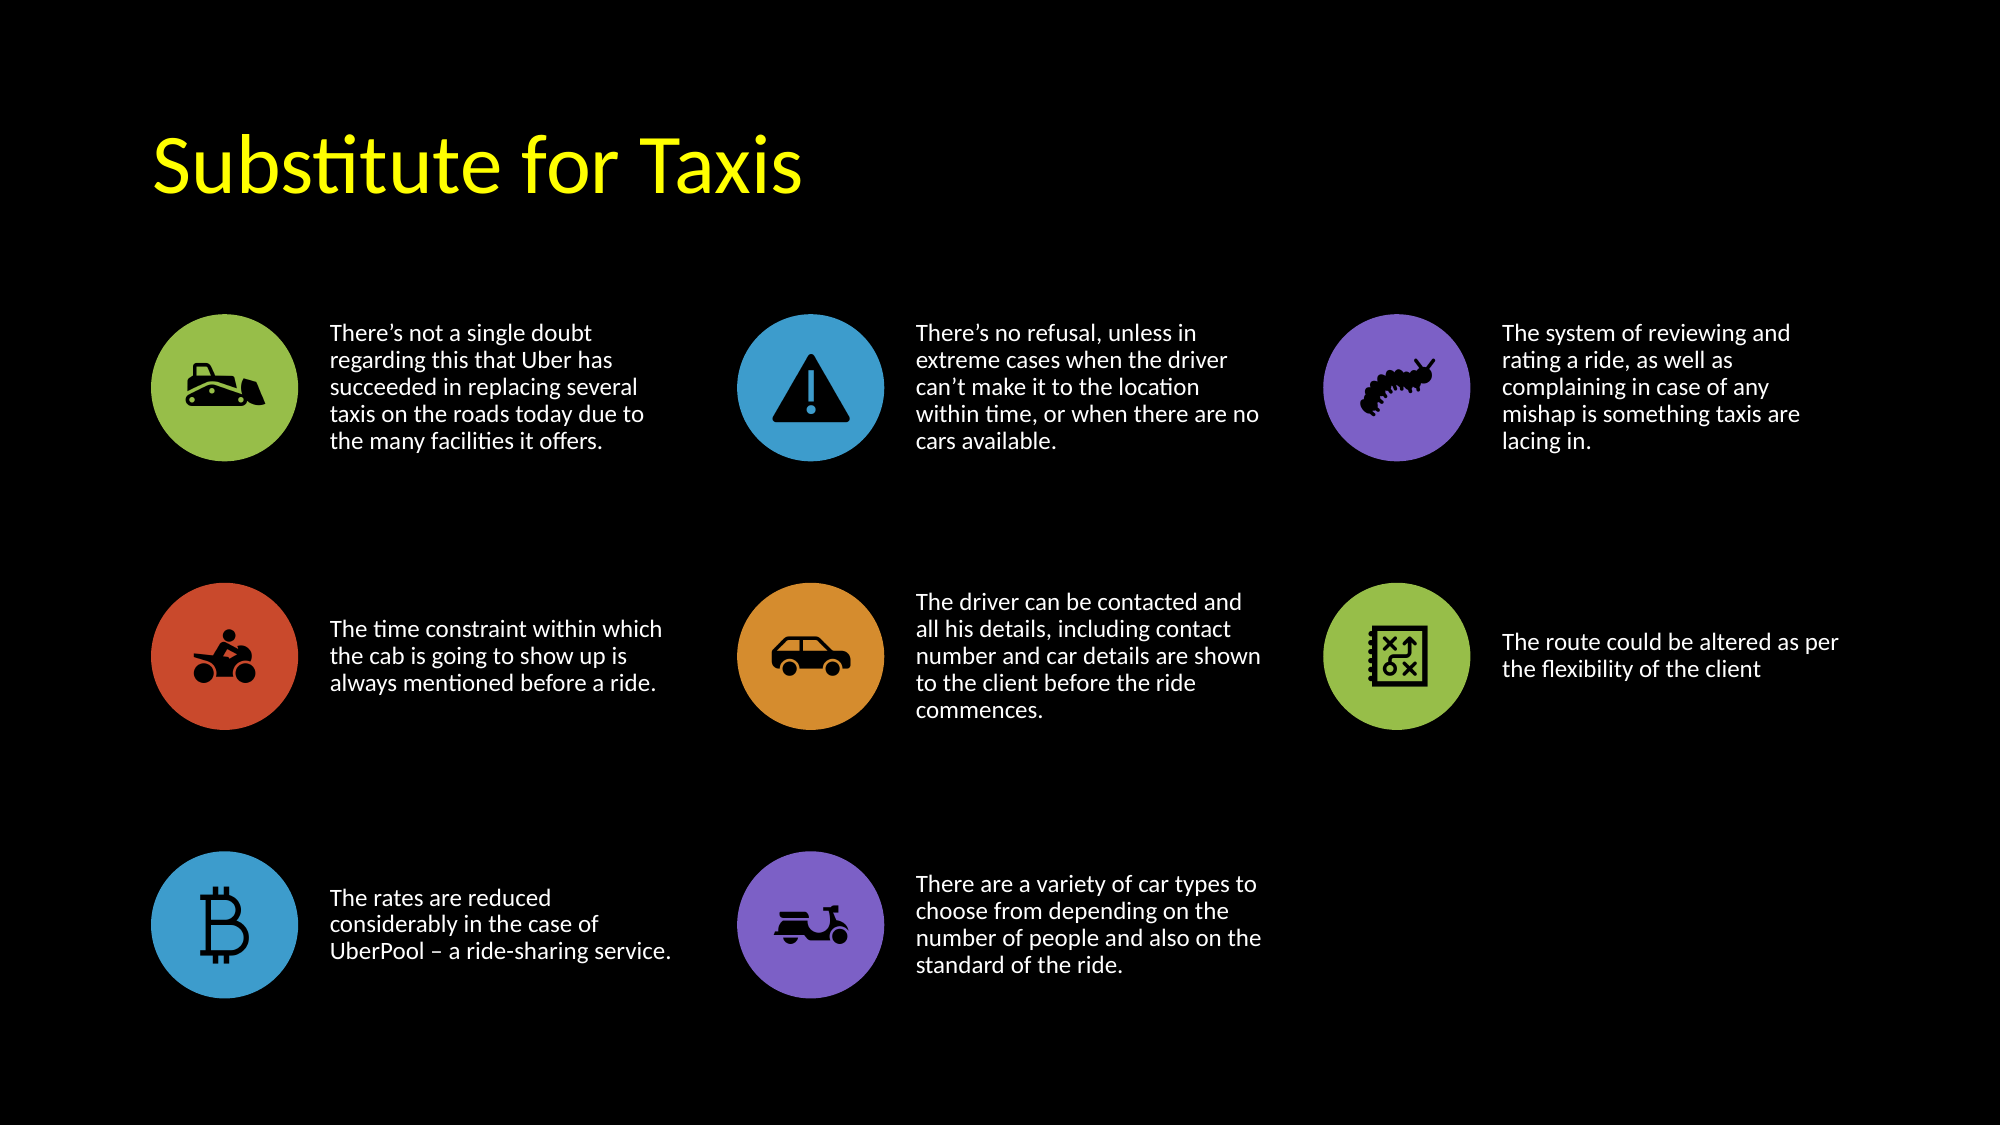

# Substitute for Taxis
There’s not a single doubt regarding this that Uber has succeeded in replacing several taxis on the roads today due to the many facilities it offers.
There’s no refusal, unless in extreme cases when the driver can’t make it to the location within time, or when there are no cars available.
The system of reviewing and rating a ride, as well as complaining in case of any mishap is something taxis are lacing in.
The time constraint within which the cab is going to show up is always mentioned before a ride.
The driver can be contacted and all his details, including contact number and car details are shown to the client before the ride commences.
The route could be altered as per the flexibility of the client
The rates are reduced considerably in the case of UberPool – a ride-sharing service.
There are a variety of car types to choose from depending on the number of people and also on the standard of the ride.